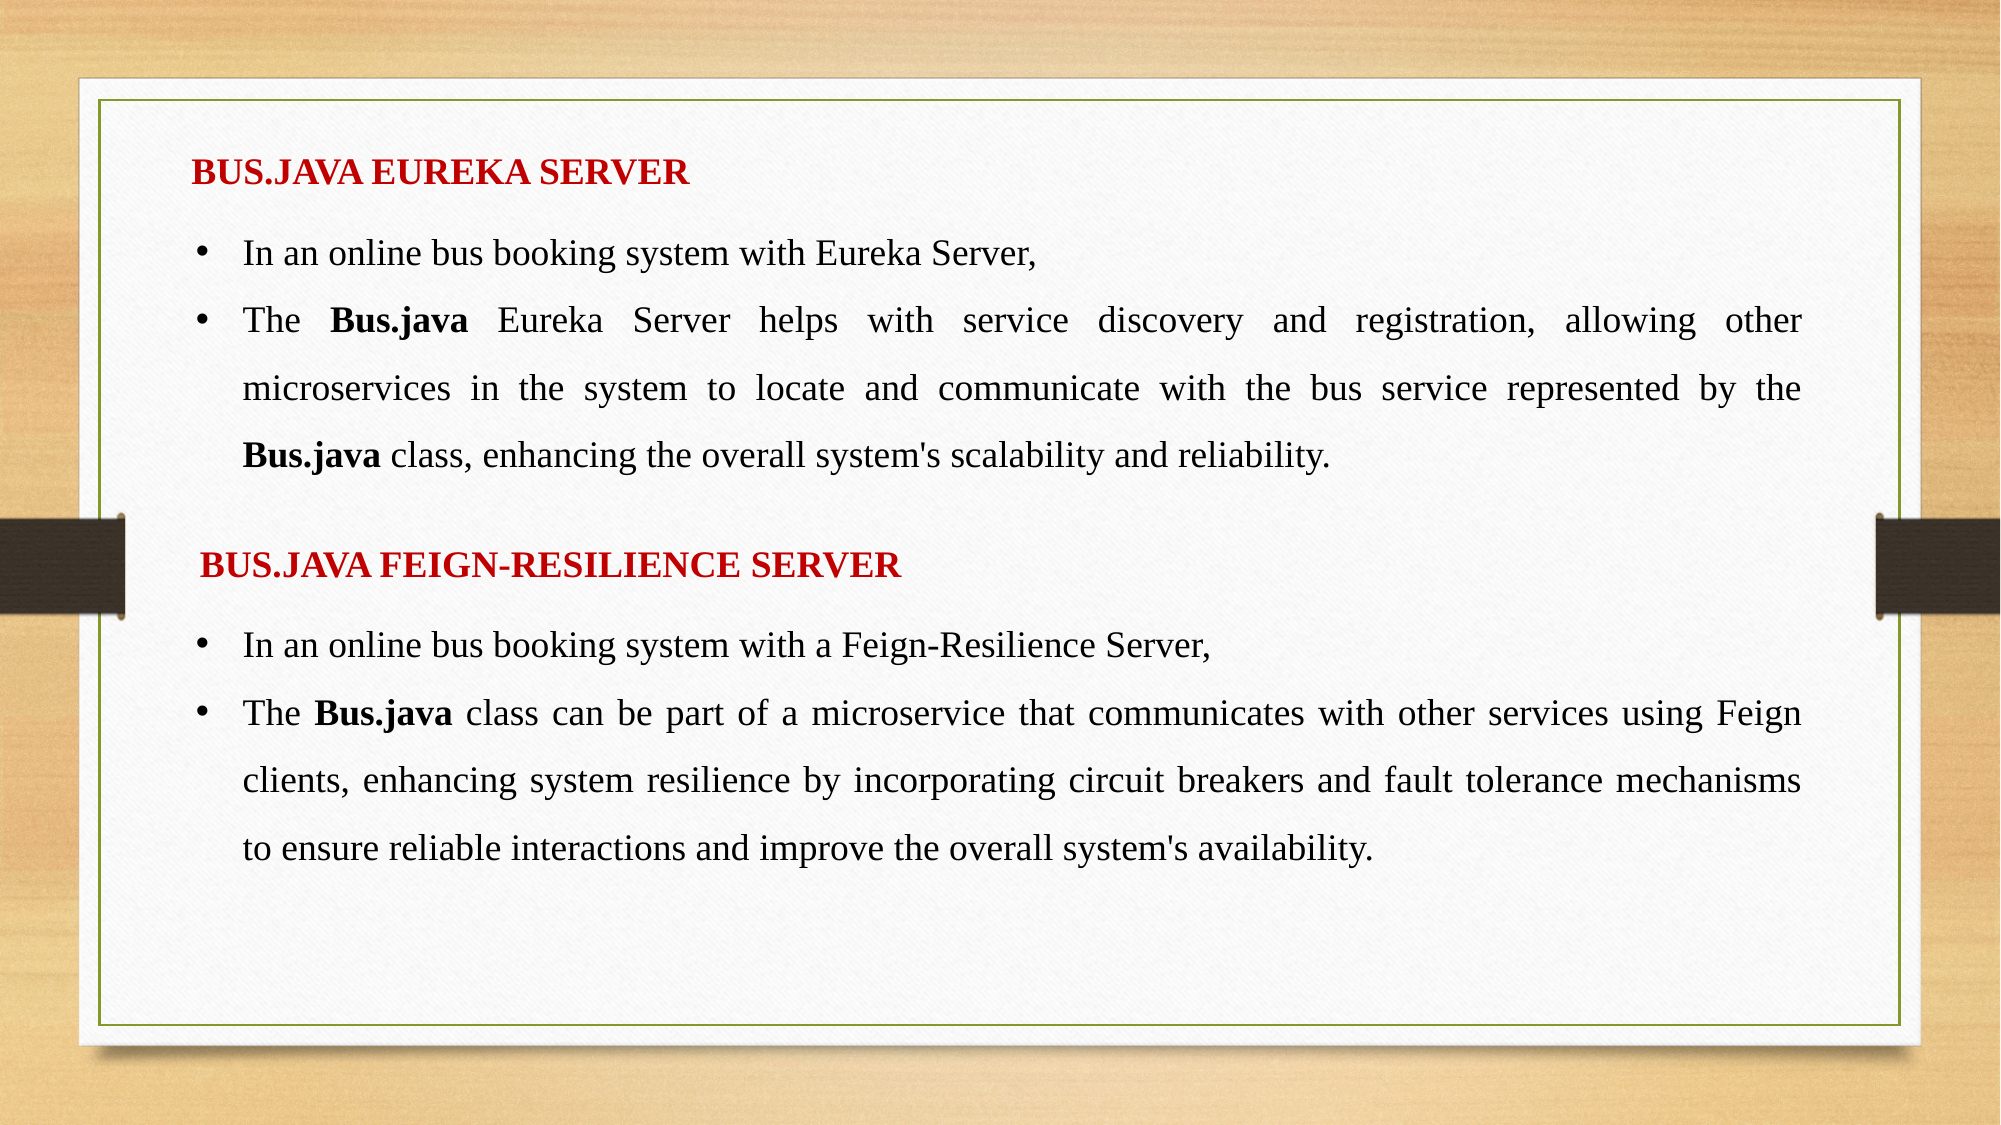

BUS.JAVA EUREKA SERVER
In an online bus booking system with Eureka Server,
The Bus.java Eureka Server helps with service discovery and registration, allowing other microservices in the system to locate and communicate with the bus service represented by the Bus.java class, enhancing the overall system's scalability and reliability.
BUS.JAVA FEIGN-RESILIENCE SERVER
In an online bus booking system with a Feign-Resilience Server,
The Bus.java class can be part of a microservice that communicates with other services using Feign clients, enhancing system resilience by incorporating circuit breakers and fault tolerance mechanisms to ensure reliable interactions and improve the overall system's availability.